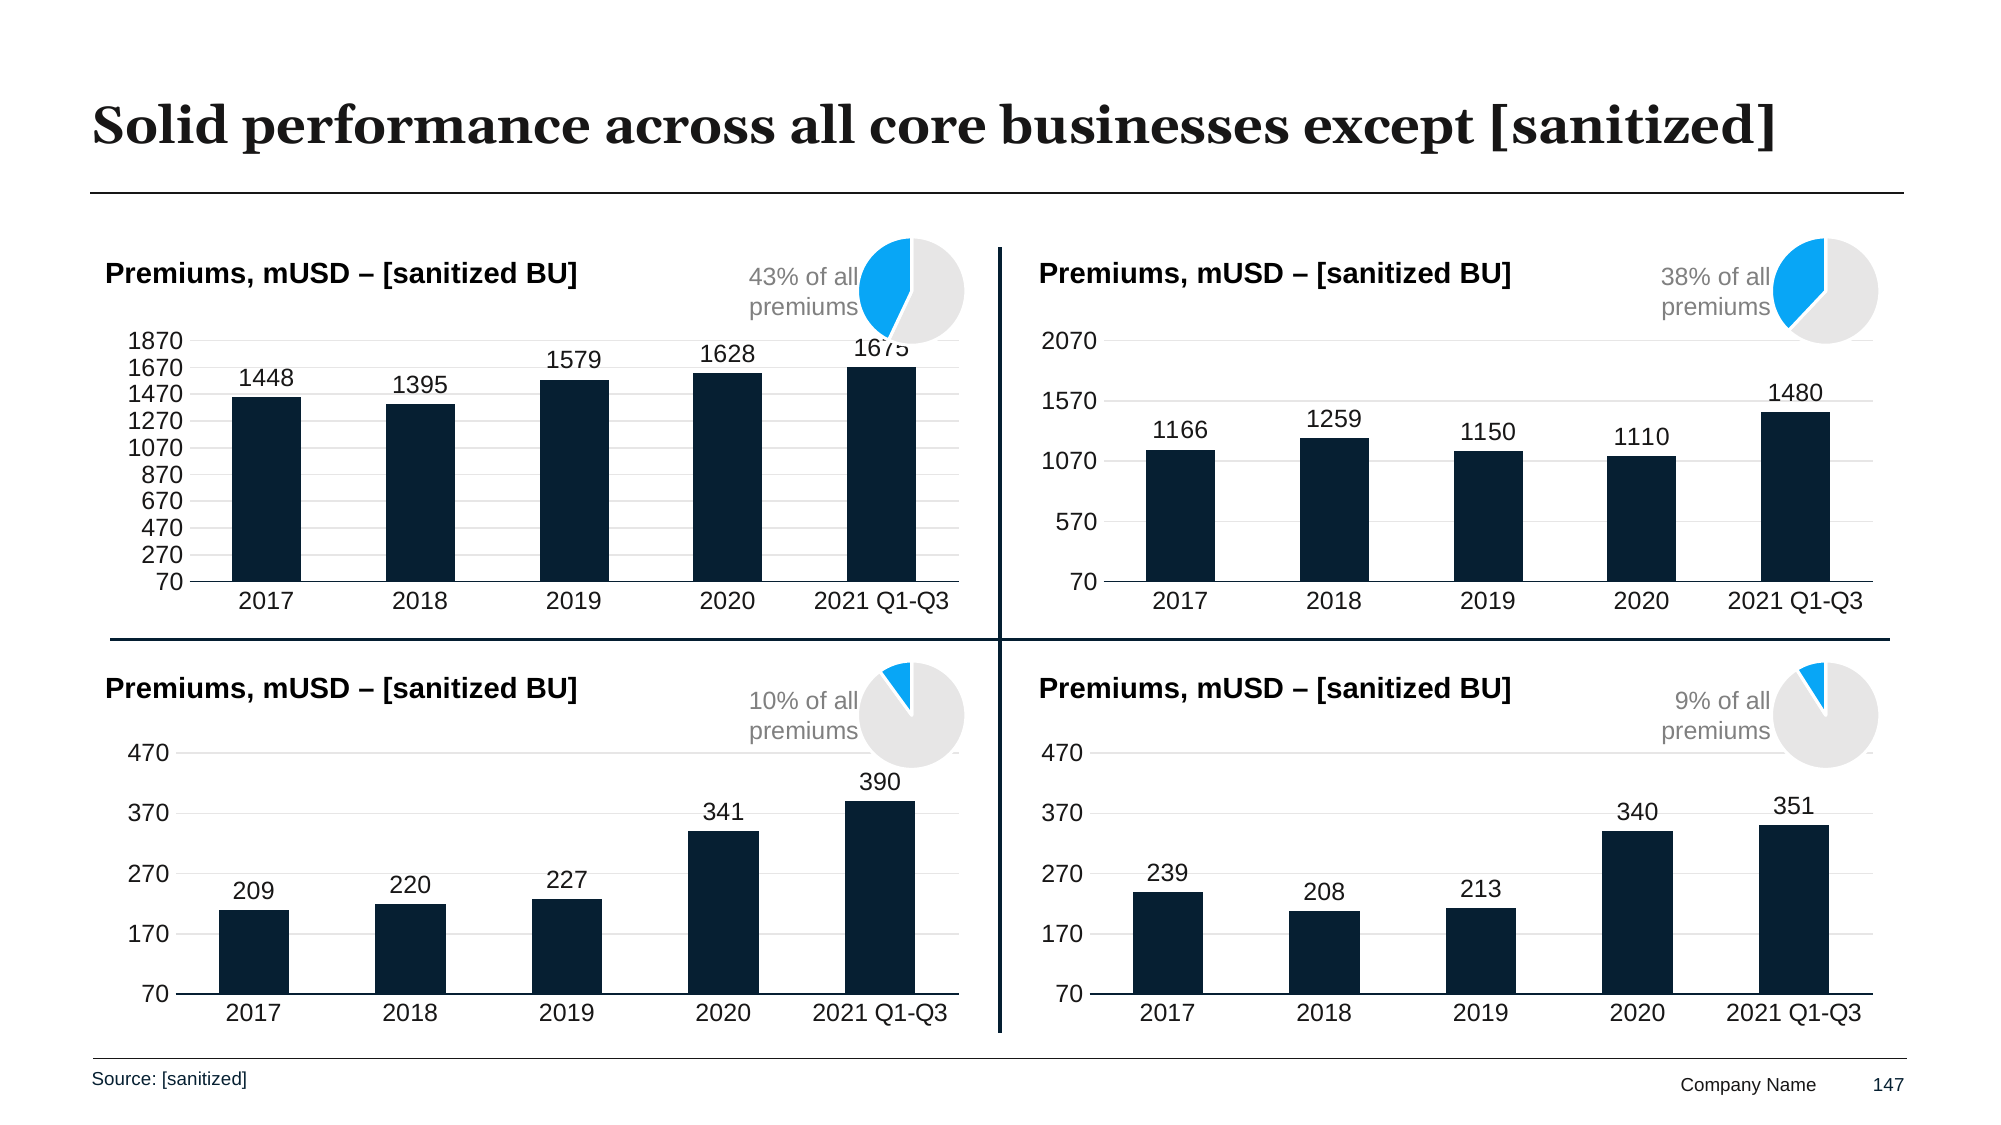

# Solid performance across all core businesses except [sanitized]

### Chart

| Category | Sales |
|---|---|
| 1st Qtr | 0.5700000000000001 |
| 2nd Qtr | 0.43 |

### Chart

| Category | Sales |
|---|---|
| 1st Qtr | 0.62 |
| 2nd Qtr | 0.38 |
Premiums, mUSD – [sanitized BU]
Premiums, mUSD – [sanitized BU]
43% of all premiums
38% of all premiums

### Chart

| Category | Premiums |
|---|---|
| 2017 | 1448.0 |
| 2018 | 1395.0 |
| 2019 | 1579.0 |
| 2020 | 1628.0 |
| 2021 Q1-Q3 | 1675.0 |

### Chart

| Category | Combined ratio |
|---|---|
| 2017 | 1166.0 |
| 2018 | 1259.0 |
| 2019 | 1150.0 |
| 2020 | 1110.0 |
| 2021 Q1-Q3 | 1480.0 |

### Chart

| Category | Sales |
|---|---|
| 1st Qtr | 0.9 |
| 2nd Qtr | 0.1 |

### Chart

| Category | Sales |
|---|---|
| 1st Qtr | 0.91 |
| 2nd Qtr | 0.09 |
Premiums, mUSD – [sanitized BU]
Premiums, mUSD – [sanitized BU]
10% of all premiums
9% of all premiums

### Chart

| Category | Combined ratio |
|---|---|
| 2017 | 209.0 |
| 2018 | 220.0 |
| 2019 | 227.0 |
| 2020 | 341.0 |
| 2021 Q1-Q3 | 390.0 |

### Chart

| Category | Combined ratio |
|---|---|
| 2017 | 239.0 |
| 2018 | 208.0 |
| 2019 | 213.0 |
| 2020 | 340.0 |
| 2021 Q1-Q3 | 351.0 |
Source: [sanitized]
147